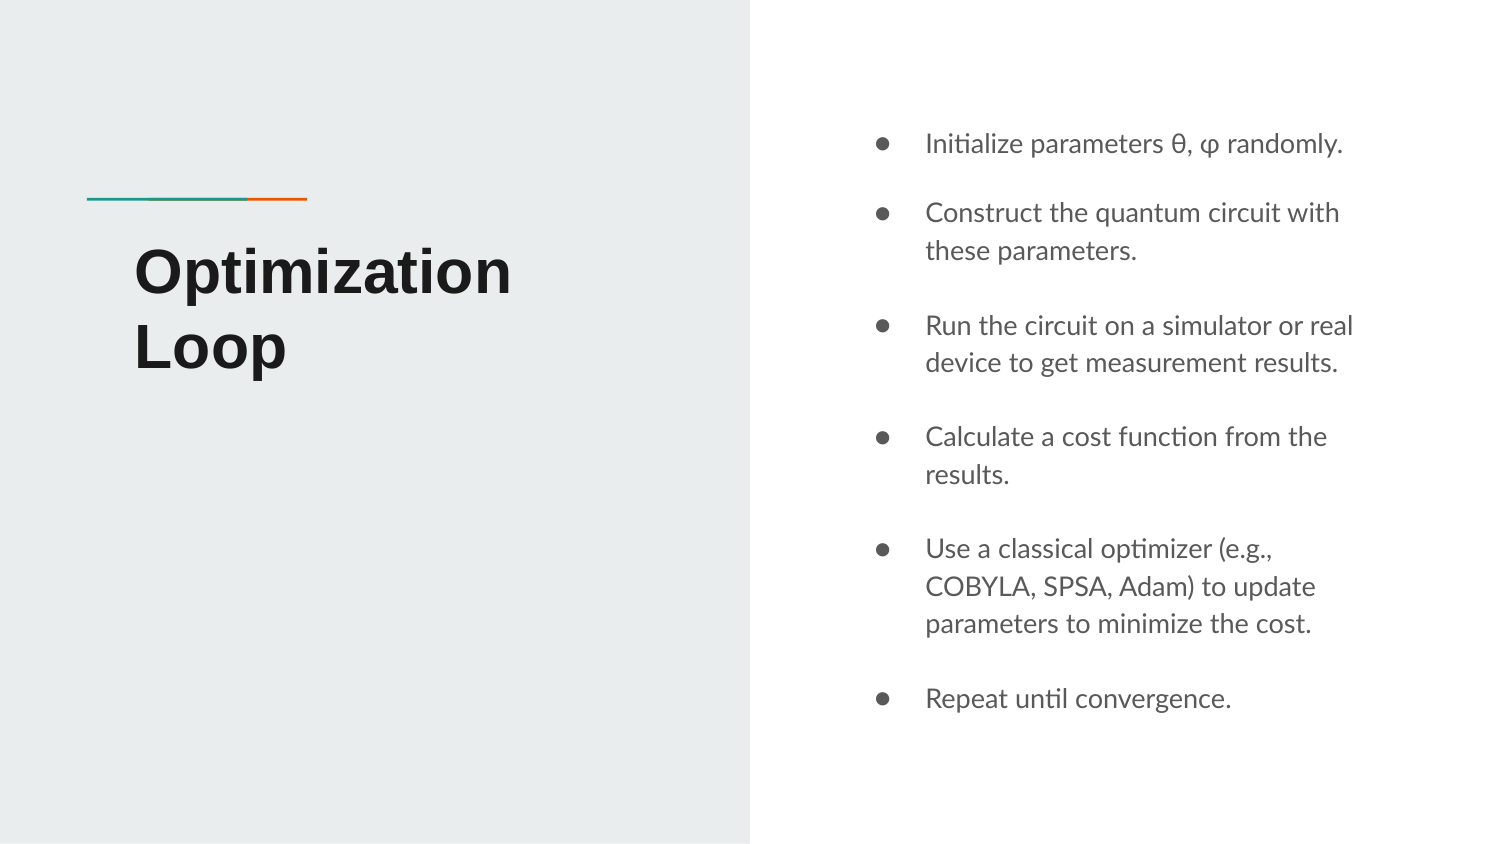

Initialize parameters θ, φ randomly.
Construct the quantum circuit with these parameters.
Run the circuit on a simulator or real device to get measurement results.
Calculate a cost function from the results.
Use a classical optimizer (e.g., COBYLA, SPSA, Adam) to update parameters to minimize the cost.
Repeat until convergence.

# Optimization Loop